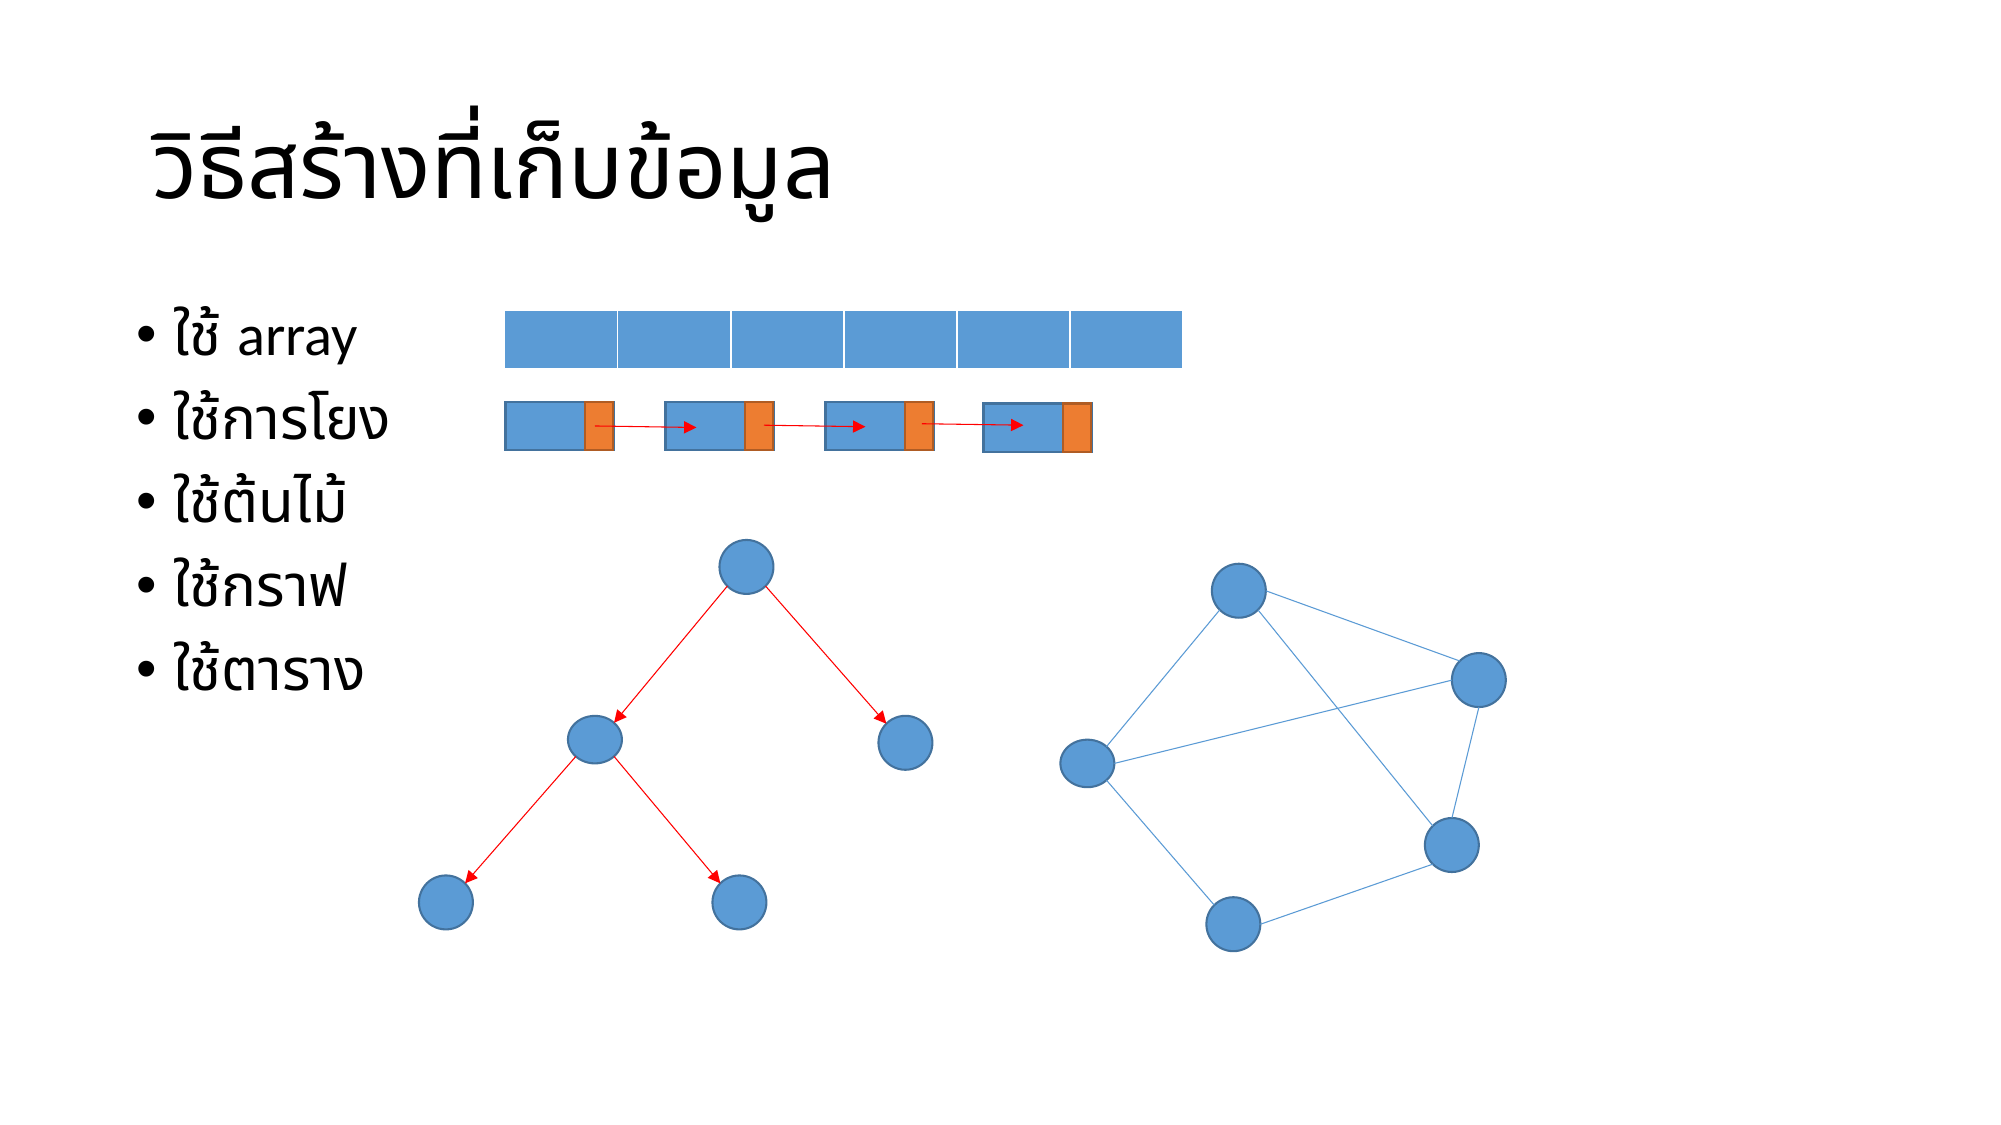

# วิธีสร้างที่เก็บข้อมูล
ใช้ array
ใช้การโยง
ใช้ต้นไม้
ใช้กราฟ
ใช้ตาราง
|  |  |  |  |  |  |
| --- | --- | --- | --- | --- | --- |